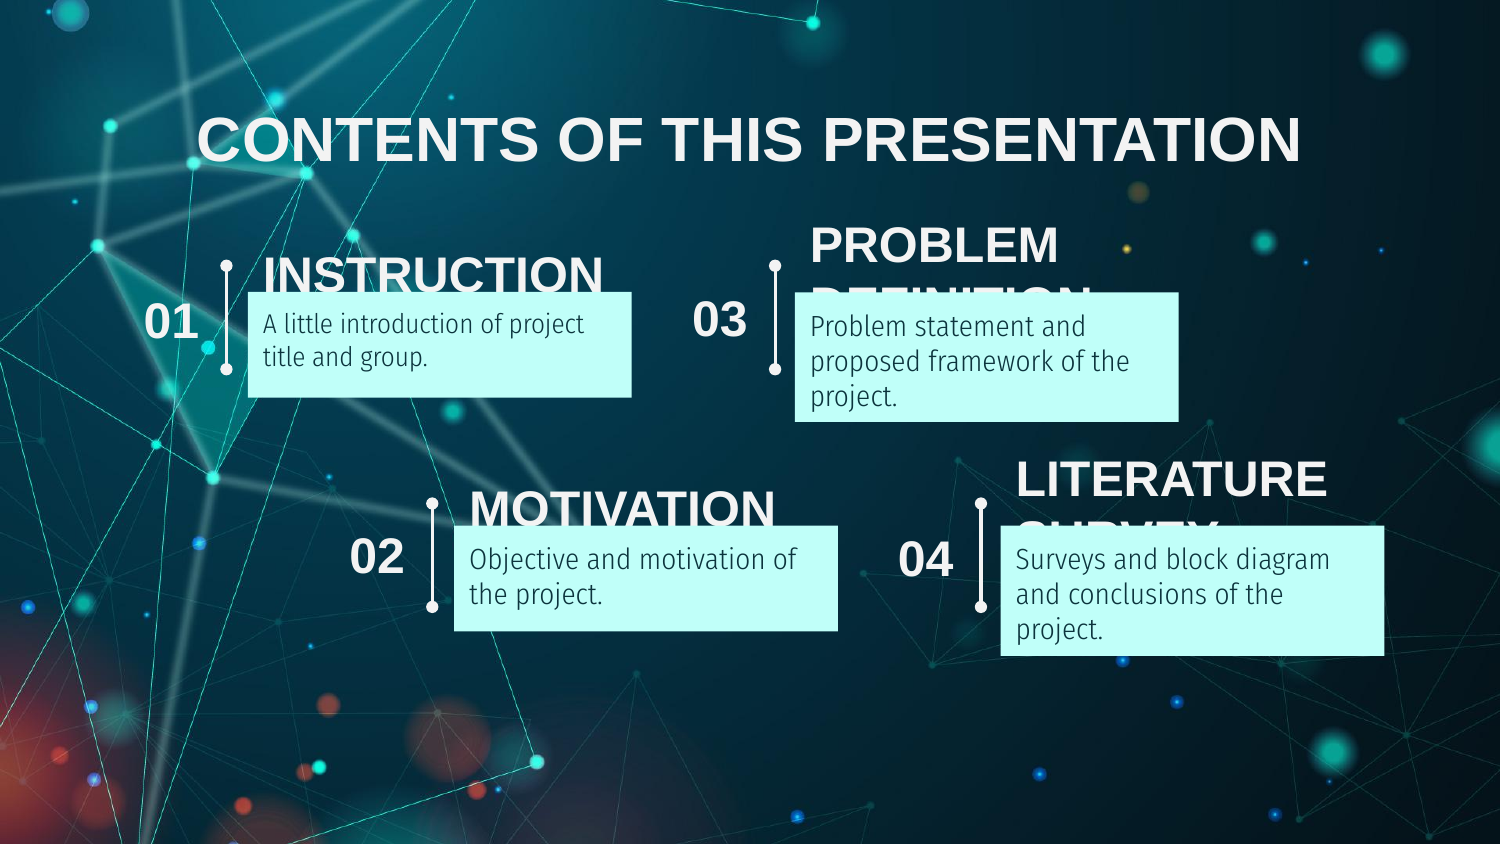

# CONTENTS OF THIS PRESENTATION
INSTRUCTION
PROBLEM DEFINITION
03
01
A little introduction of project title and group.
Problem statement and proposed framework of the project.
MOTIVATION
LITERATURE SURVEY
02
04
Objective and motivation of the project.
Surveys and block diagram and conclusions of the project.